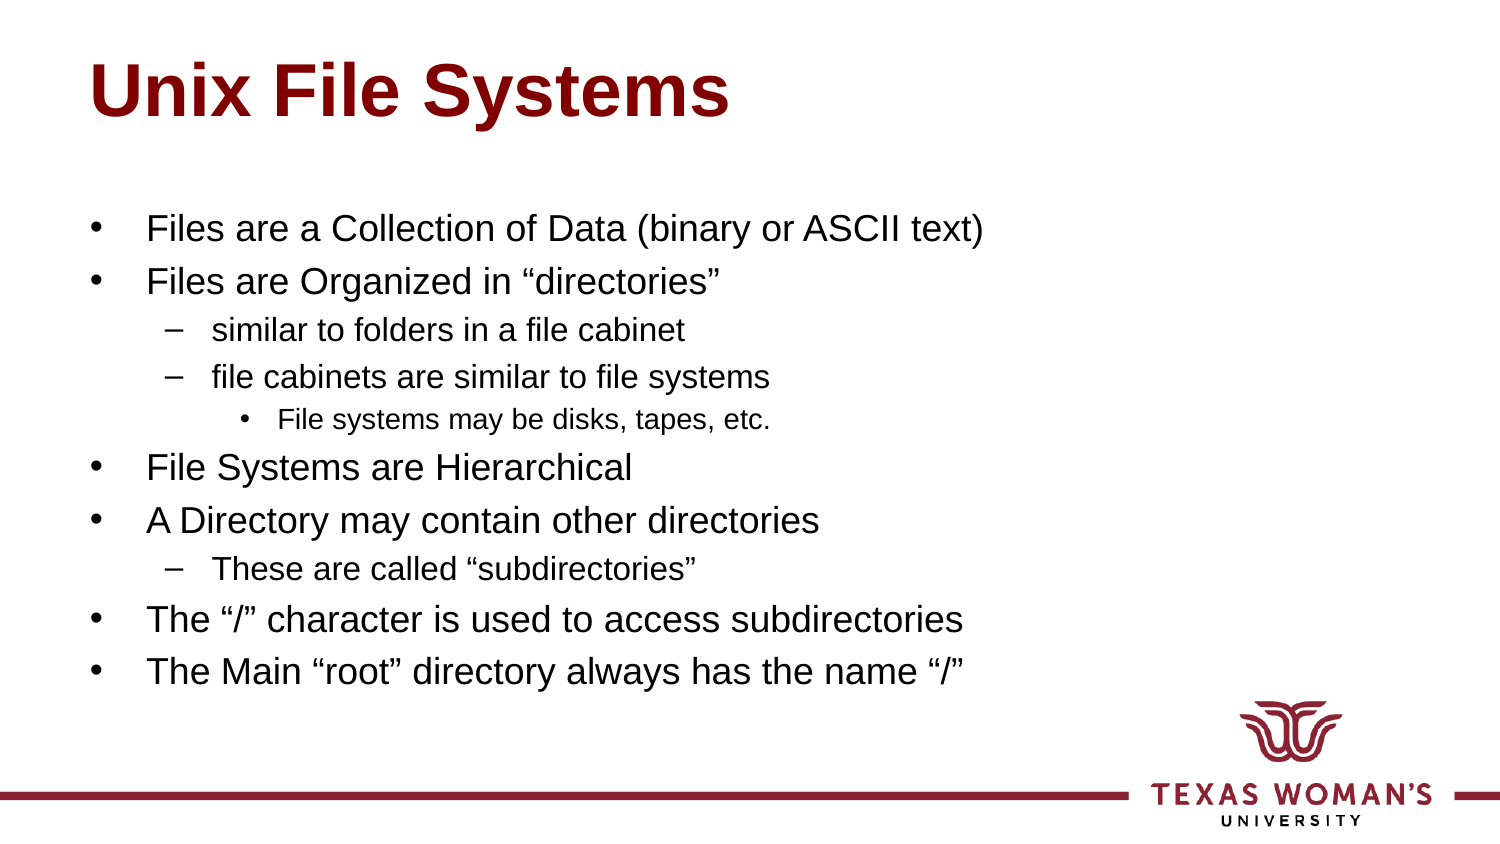

# Unix File Systems
Files are a Collection of Data (binary or ASCII text)
Files are Organized in “directories”
similar to folders in a file cabinet
file cabinets are similar to file systems
File systems may be disks, tapes, etc.
File Systems are Hierarchical
A Directory may contain other directories
These are called “subdirectories”
The “/” character is used to access subdirectories
The Main “root” directory always has the name “/”